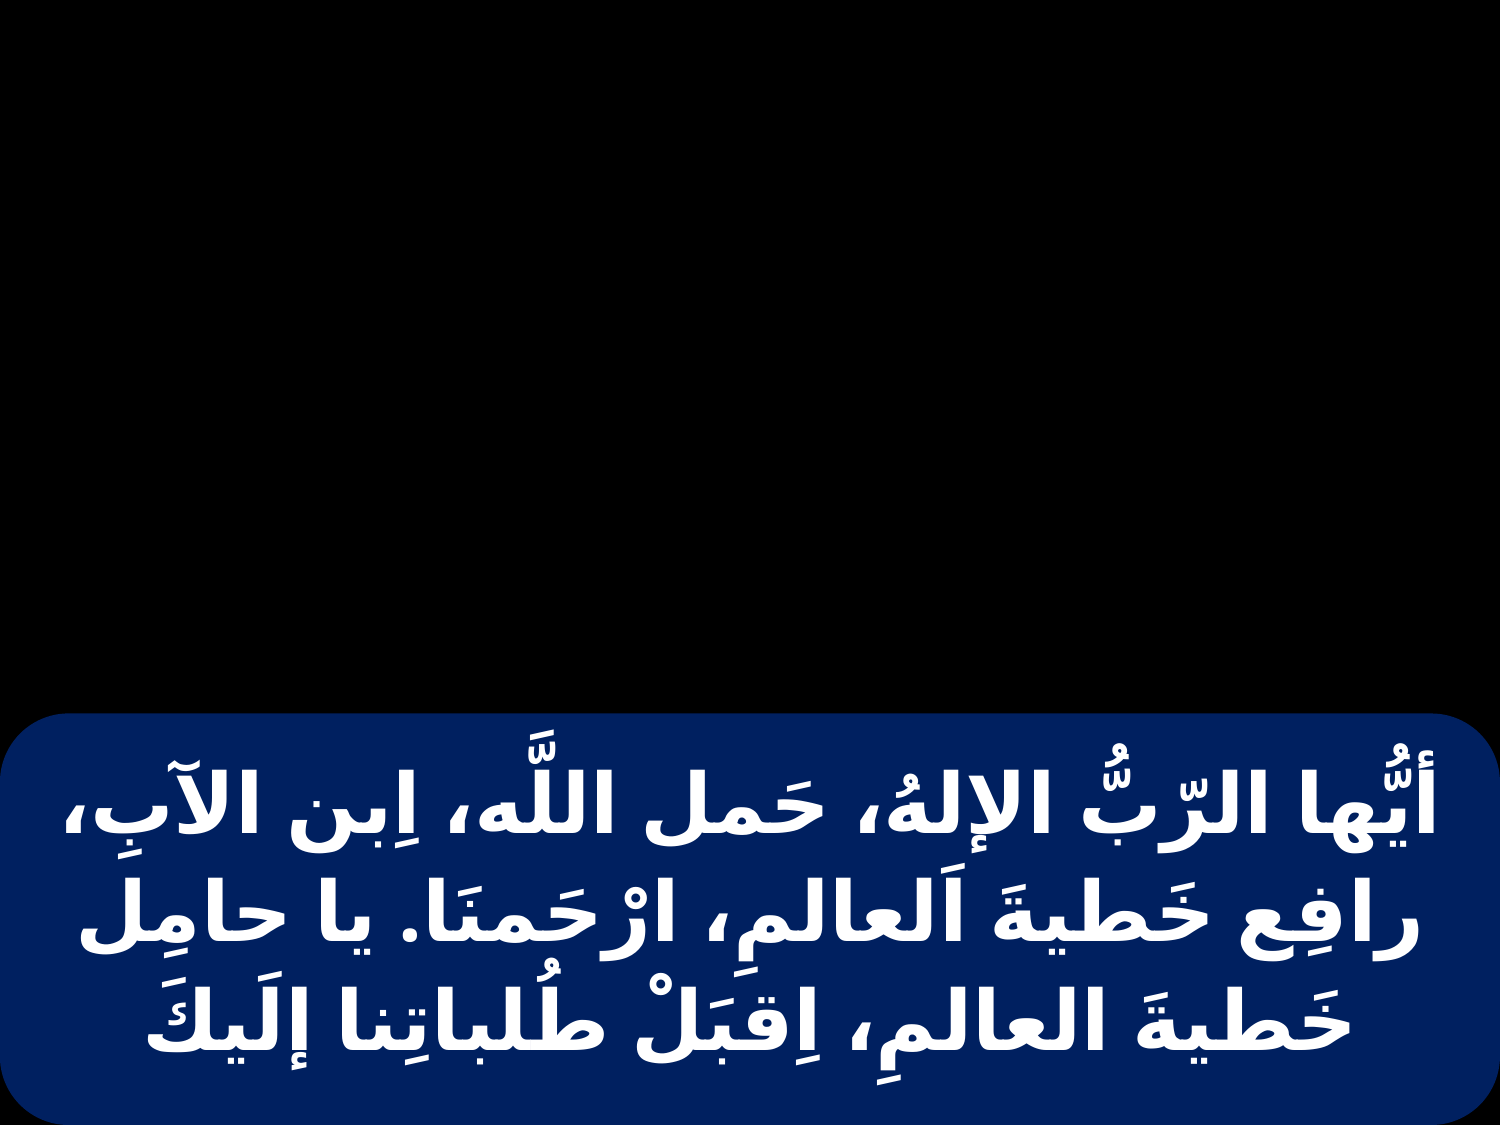

| أيُّها الرّبُّ الإلهُ، حَمل اللَّه، اِبن الآبِ، رافِع خَطيةَ اَلعالمِ، ارْحَمنَا. يا حامِل خَطيةَ العالمِ، اِقبَلْ طُلباتِنا إلَيكَ |
| --- |